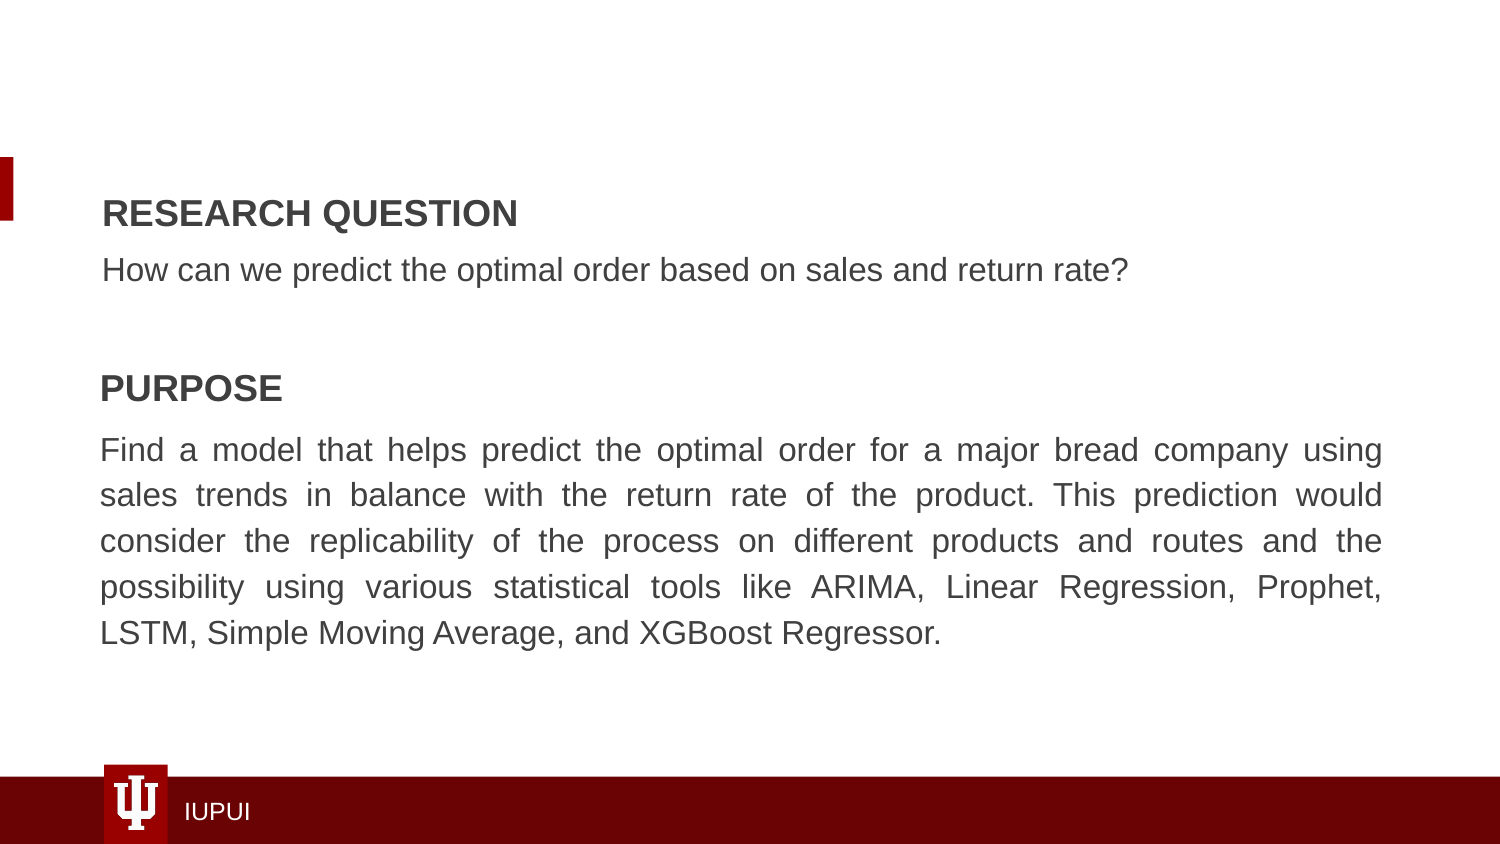

# RESEARCH QUESTION
How can we predict the optimal order based on sales and return rate?
PURPOSE
Find a model that helps predict the optimal order for a major bread company using sales trends in balance with the return rate of the product. This prediction would consider the replicability of the process on different products and routes and the possibility using various statistical tools like ARIMA, Linear Regression, Prophet, LSTM, Simple Moving Average, and XGBoost Regressor.